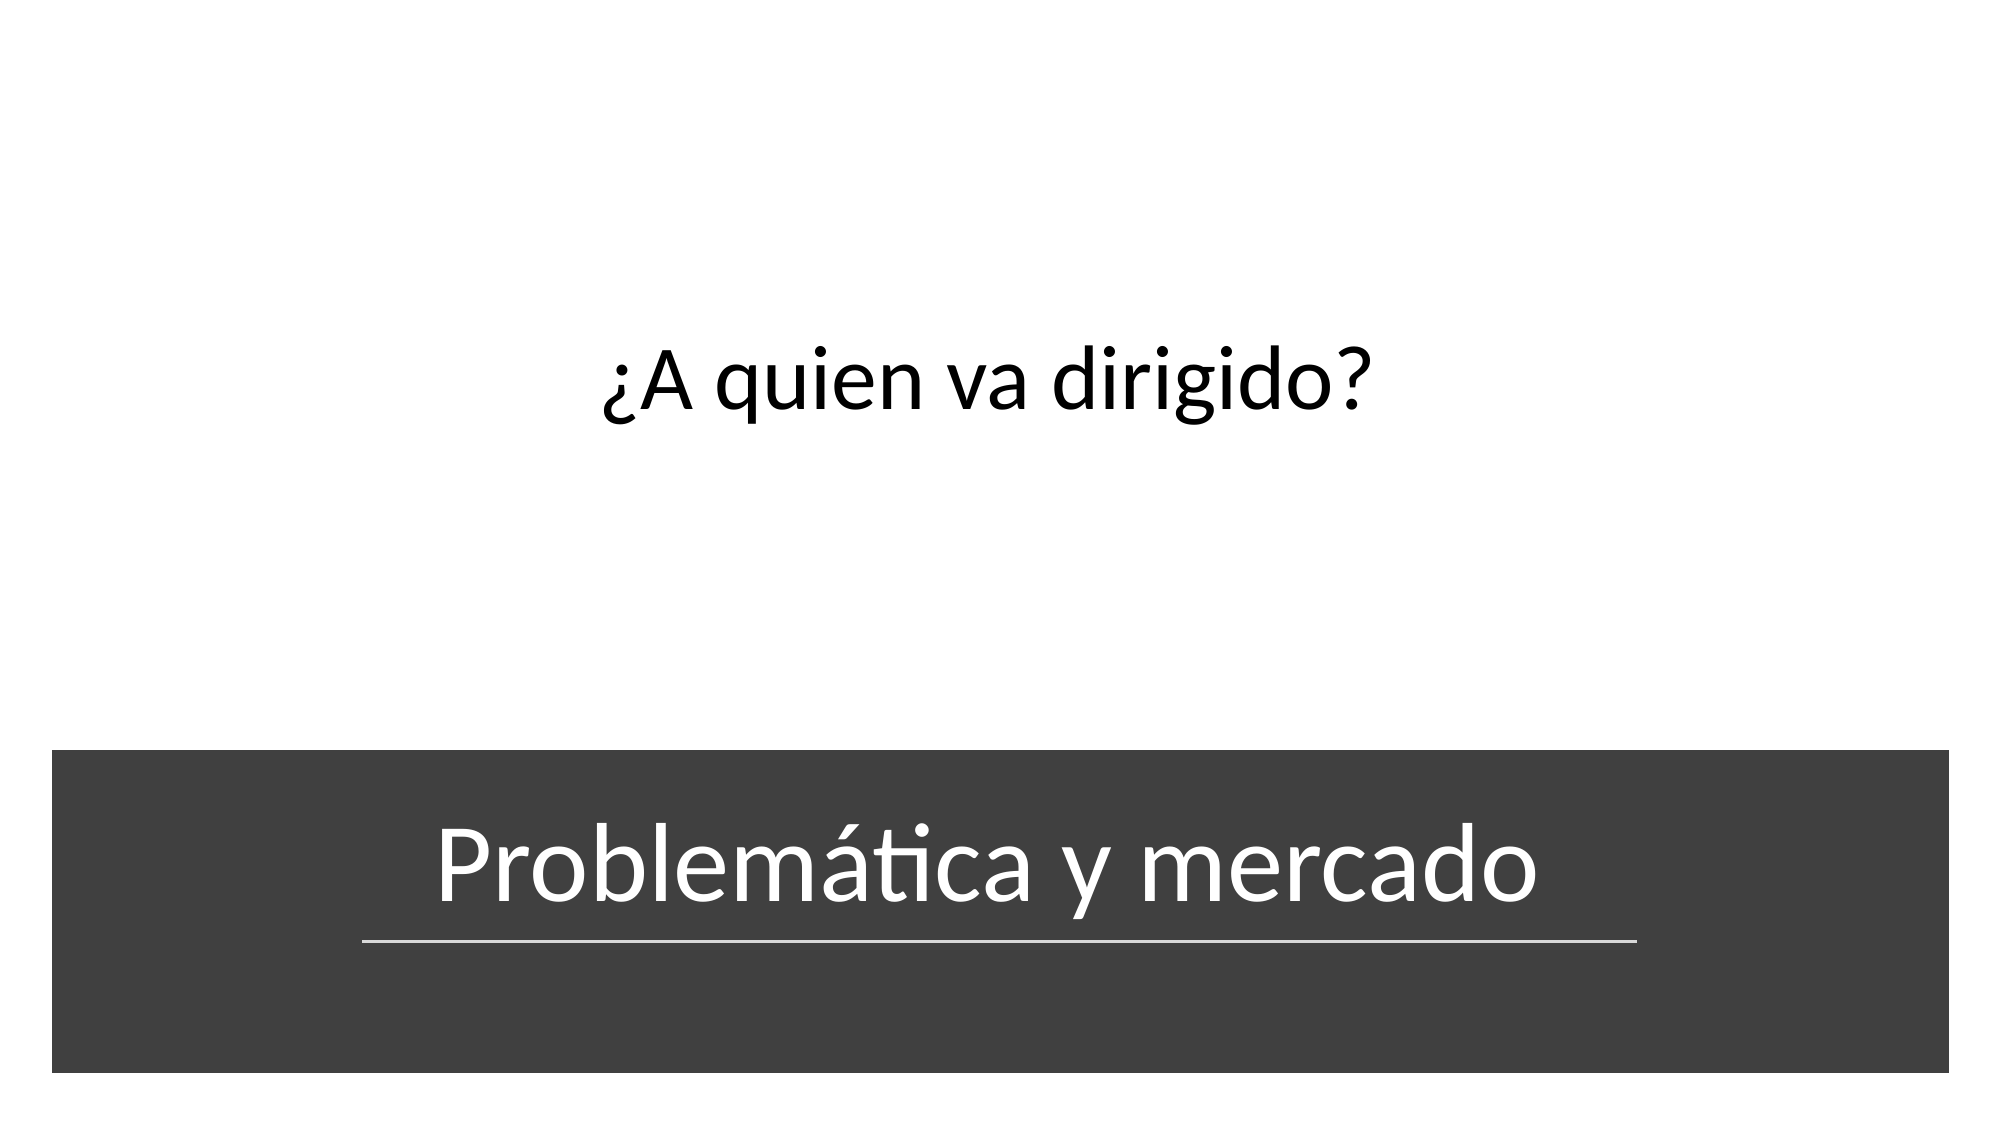

¿A quien va dirigido?

Problemática y mercado